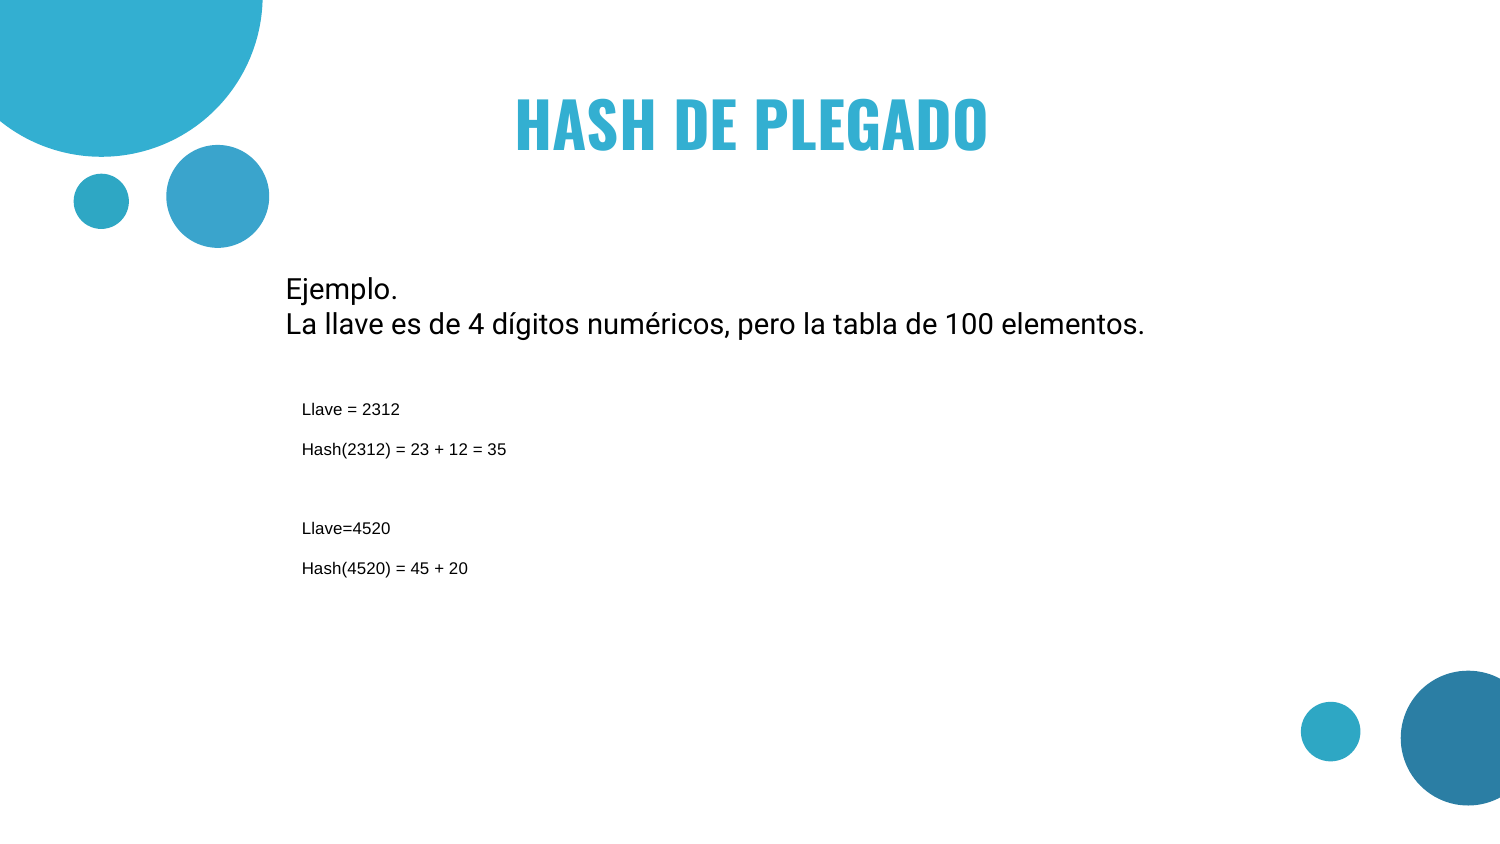

# HASH DE PLEGADO
Ejemplo.
La llave es de 4 dígitos numéricos, pero la tabla de 100 elementos.
Llave = 2312
Hash(2312) = 23 + 12 = 35
Llave=4520
Hash(4520) = 45 + 20